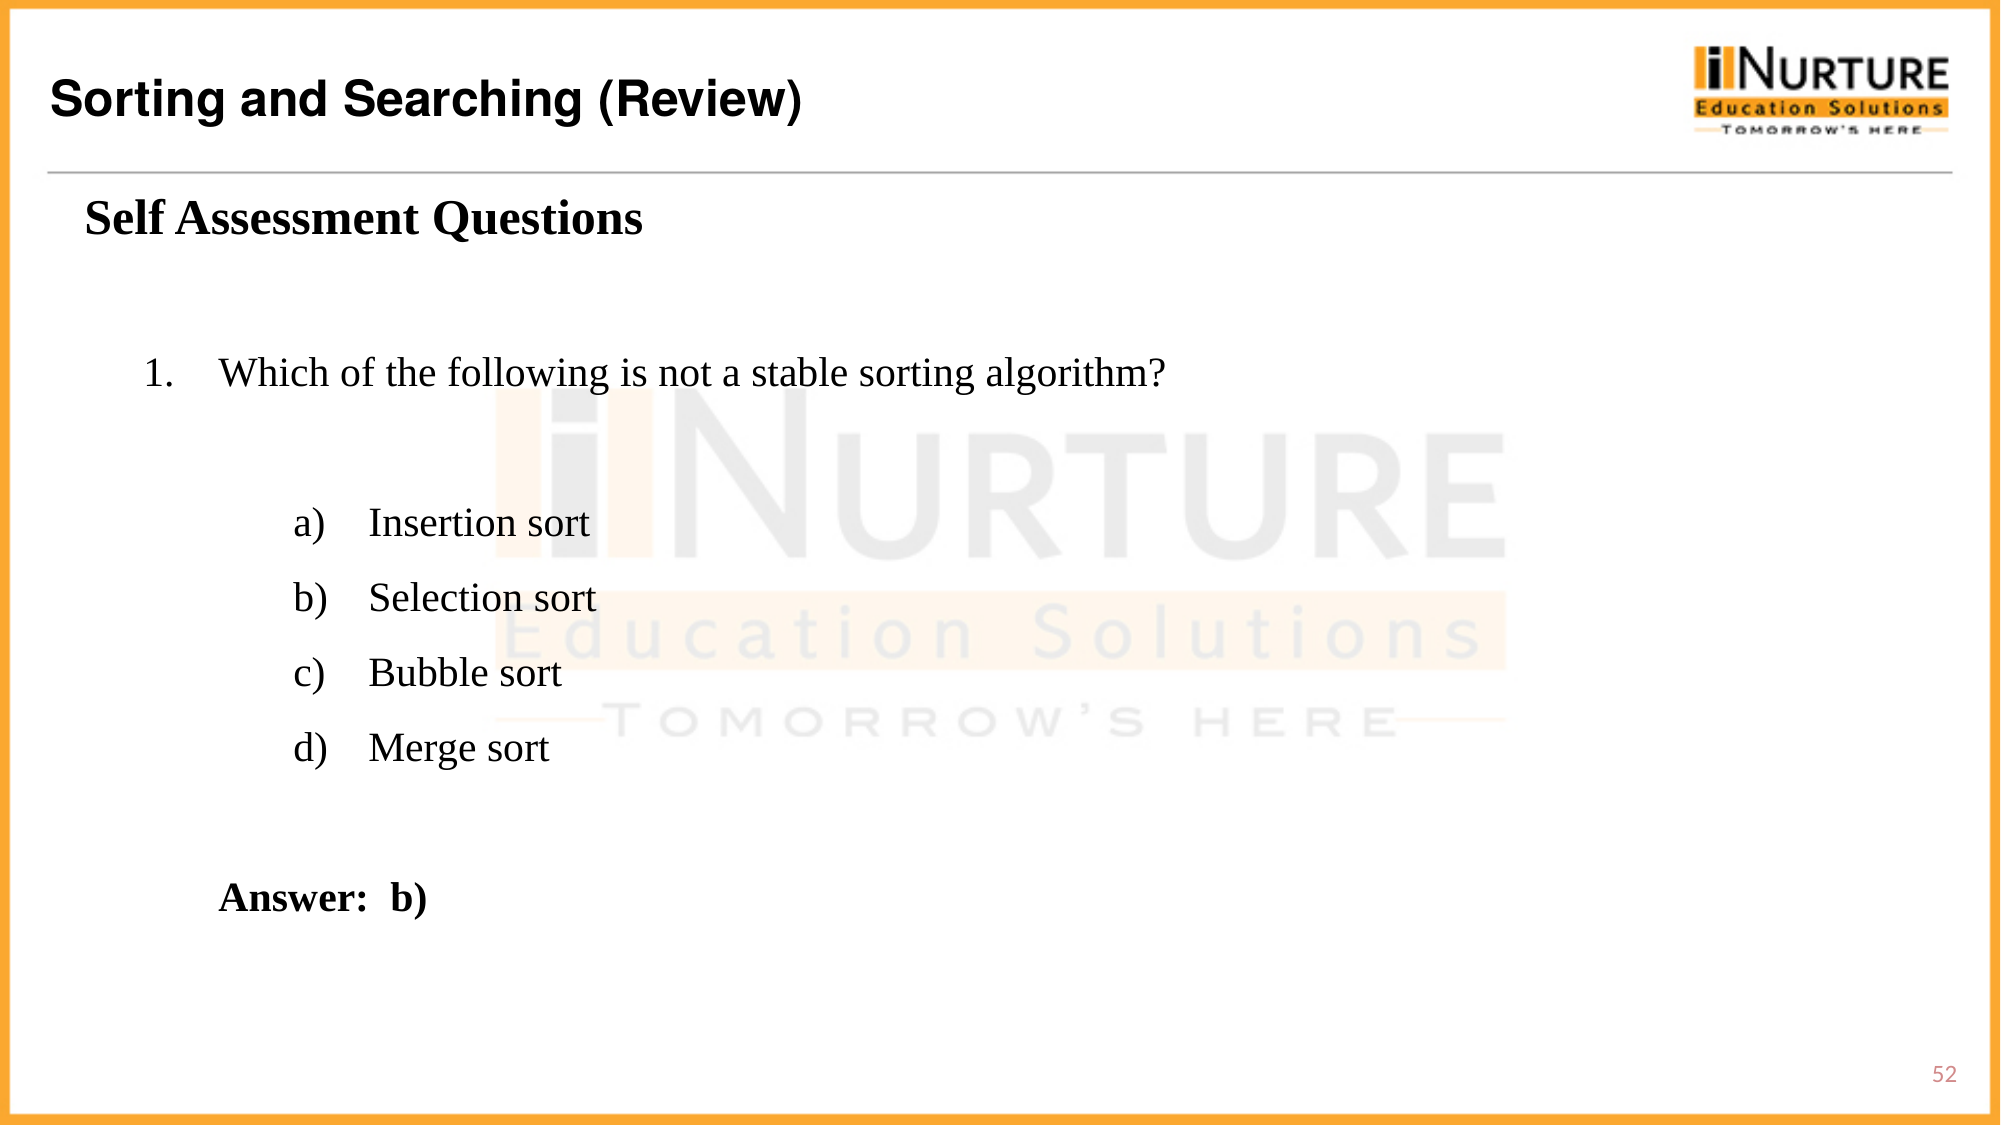

Sorting and Searching (Review)
Self Assessment Questions

Which of the following is not a stable sorting algorithm?

Insertion sort
Selection sort
Bubble sort
Merge sort

Answer:  b)

52